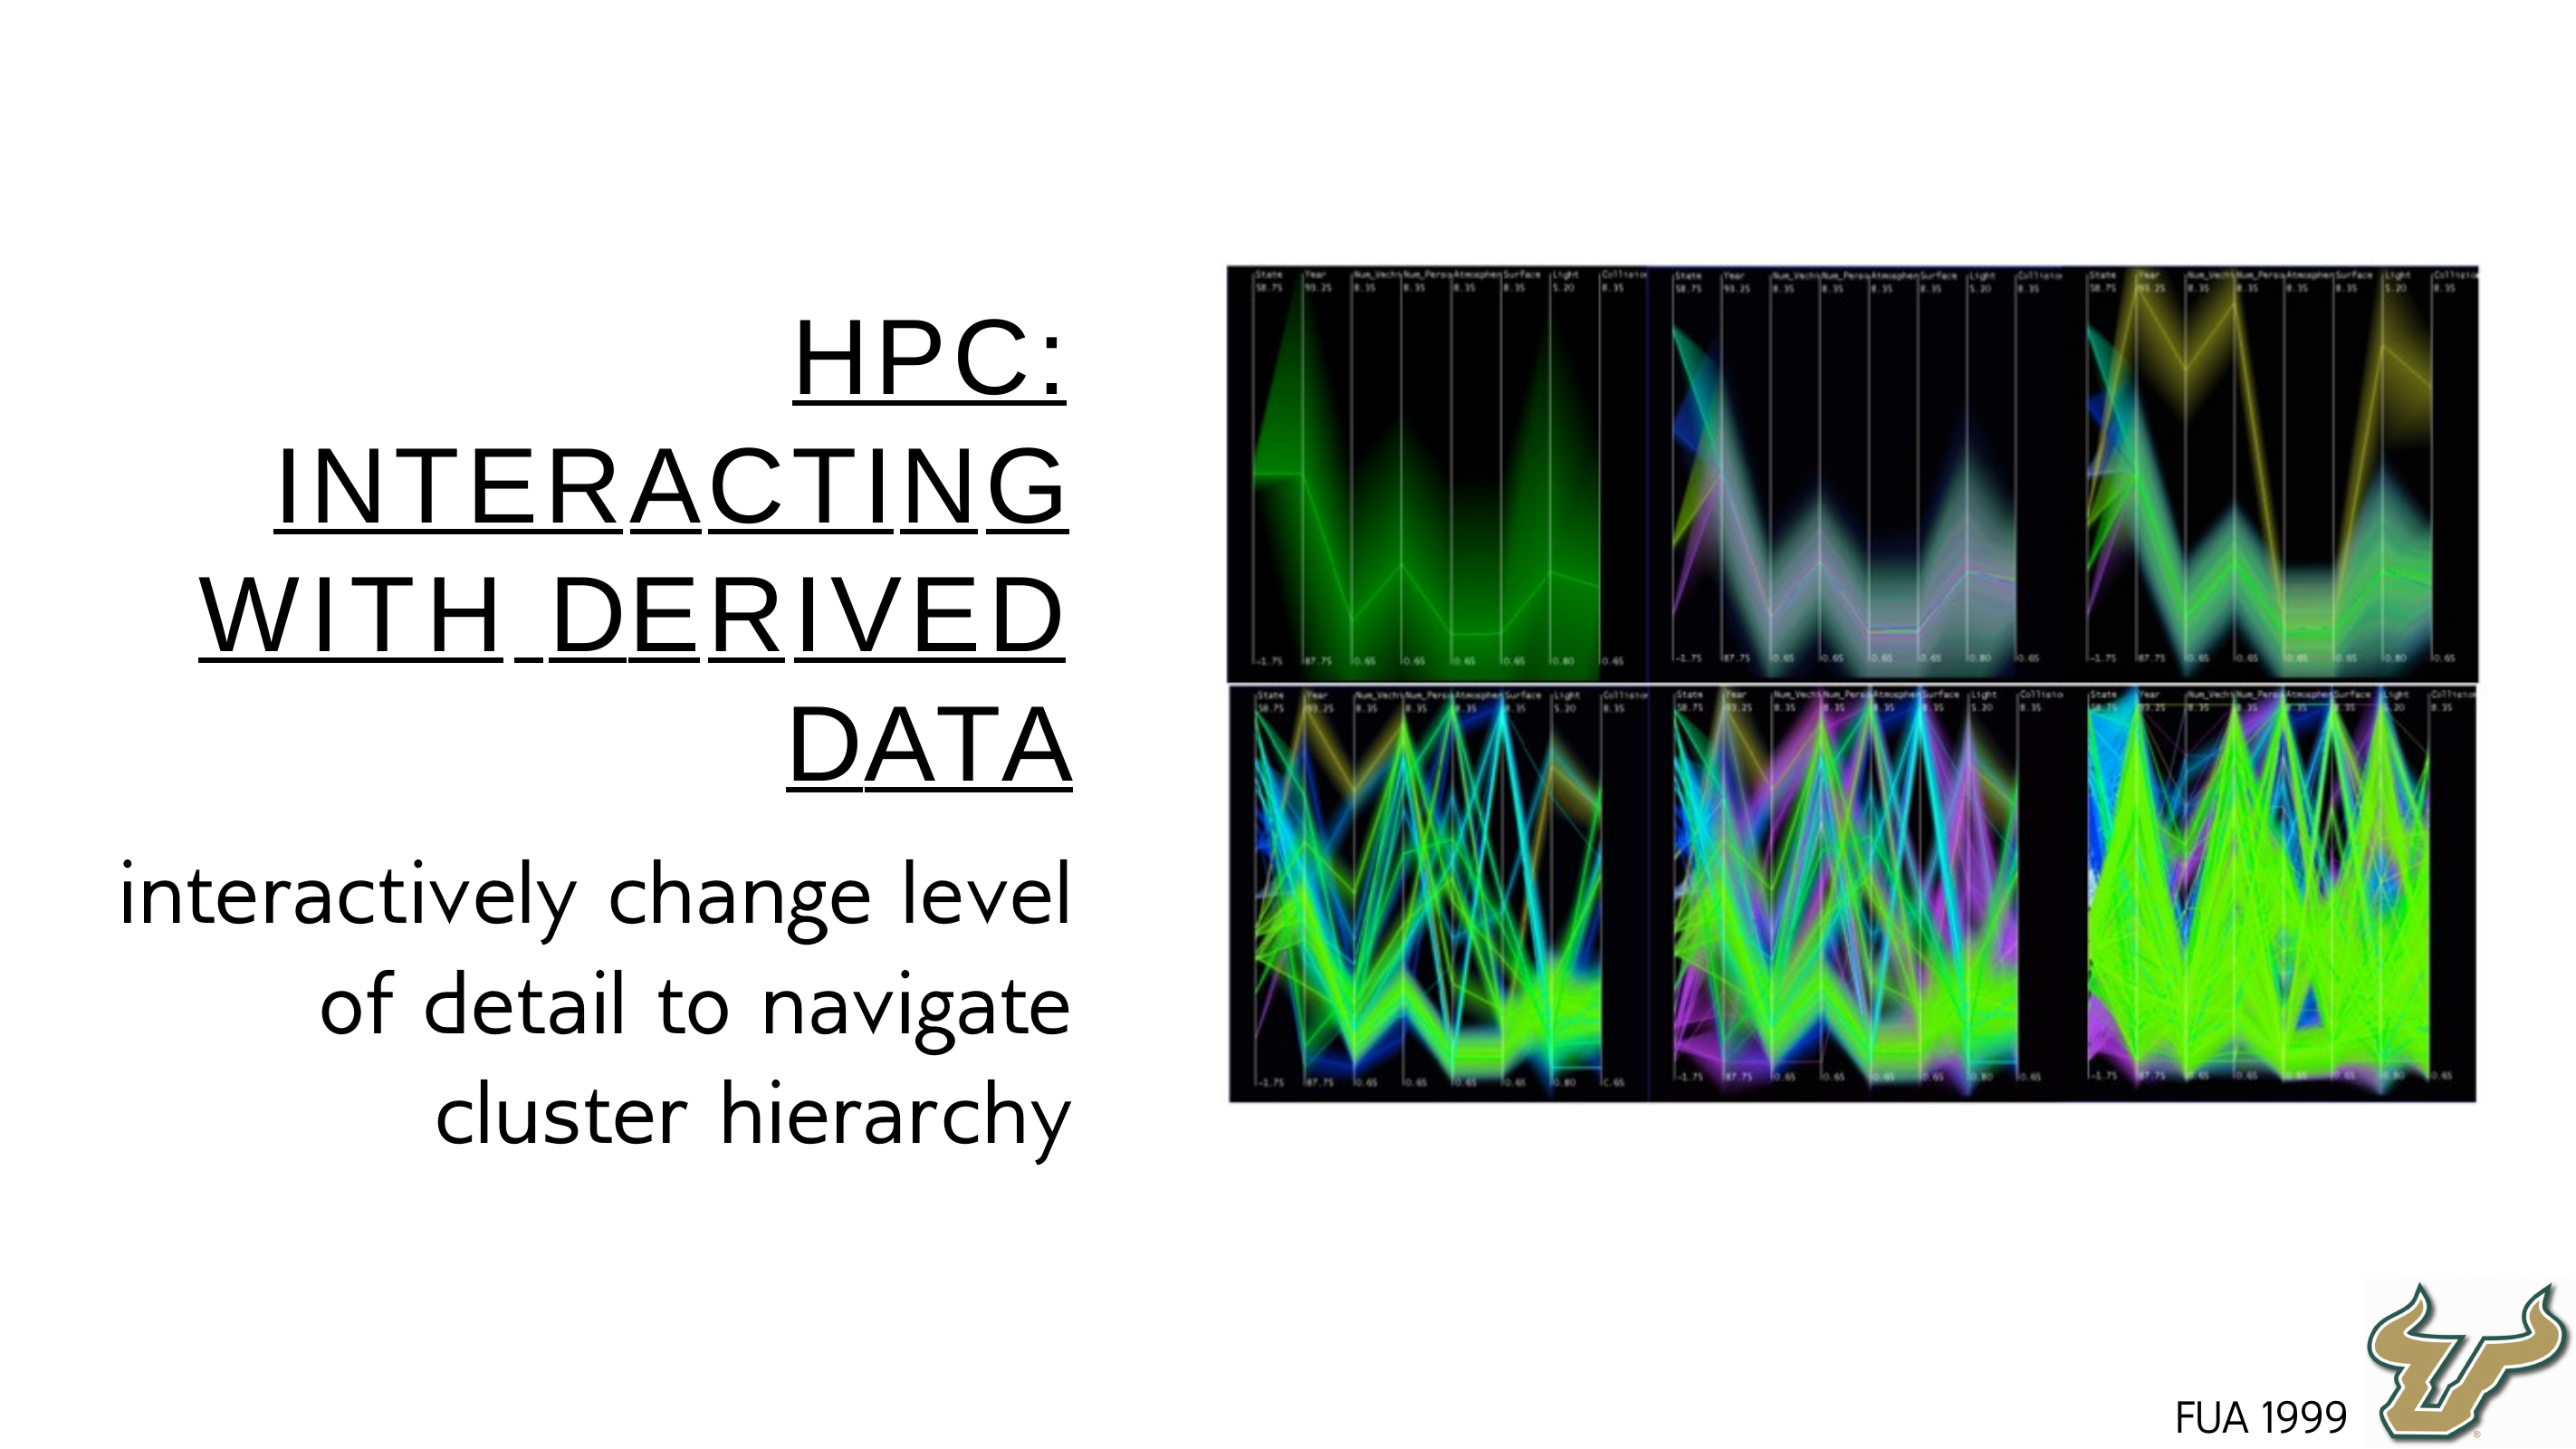

HPC: INTERACTING WITH DERIVED DATA
interactively change level of detail to navigate cluster hierarchy

Fua 1999